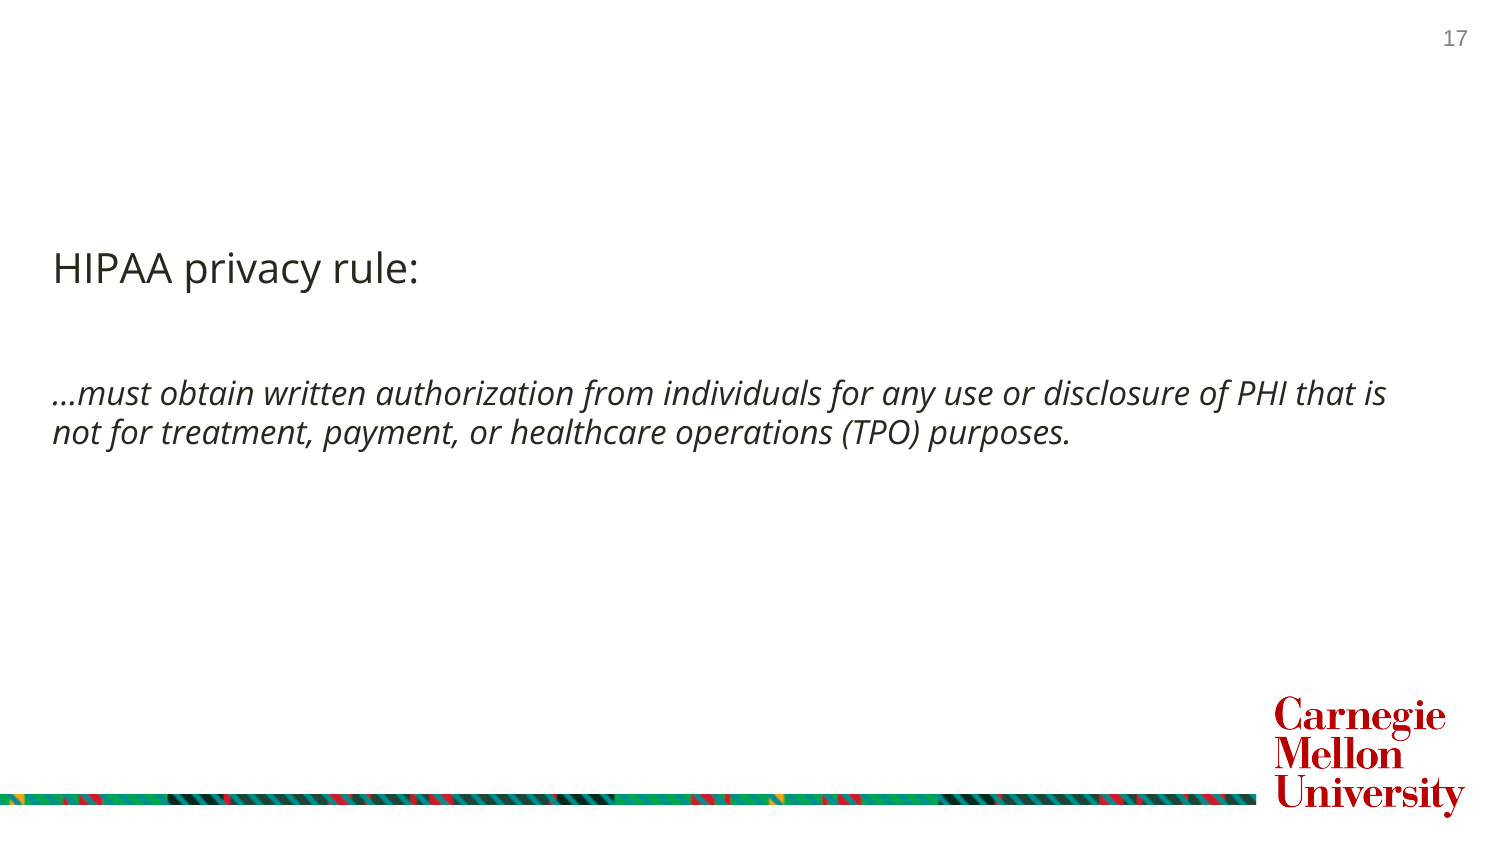

HIPAA privacy rule:

…must obtain written authorization from individuals for any use or disclosure of PHI that is not for treatment, payment, or healthcare operations (TPO) purposes.

17